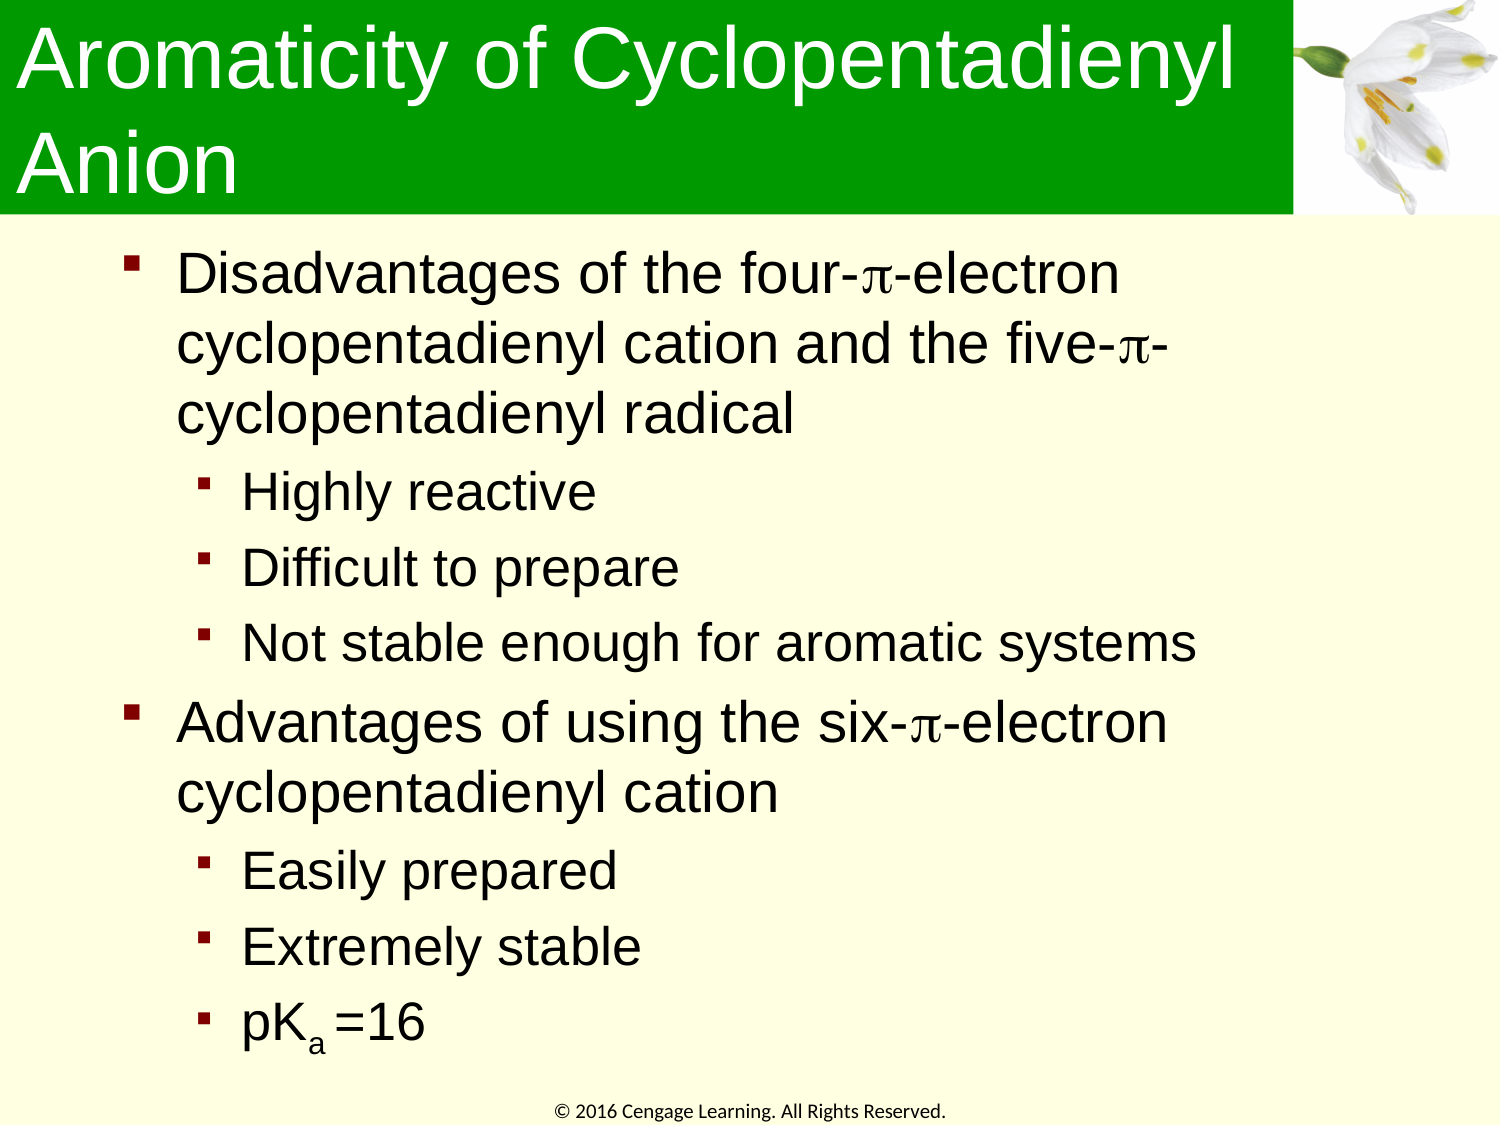

# Aromaticity of Cyclopentadienyl Anion
Disadvantages of the four-π-electron cyclopentadienyl cation and the five-π-cyclopentadienyl radical
Highly reactive
Difficult to prepare
Not stable enough for aromatic systems
Advantages of using the six-π-electron cyclopentadienyl cation
Easily prepared
Extremely stable
pKa =16